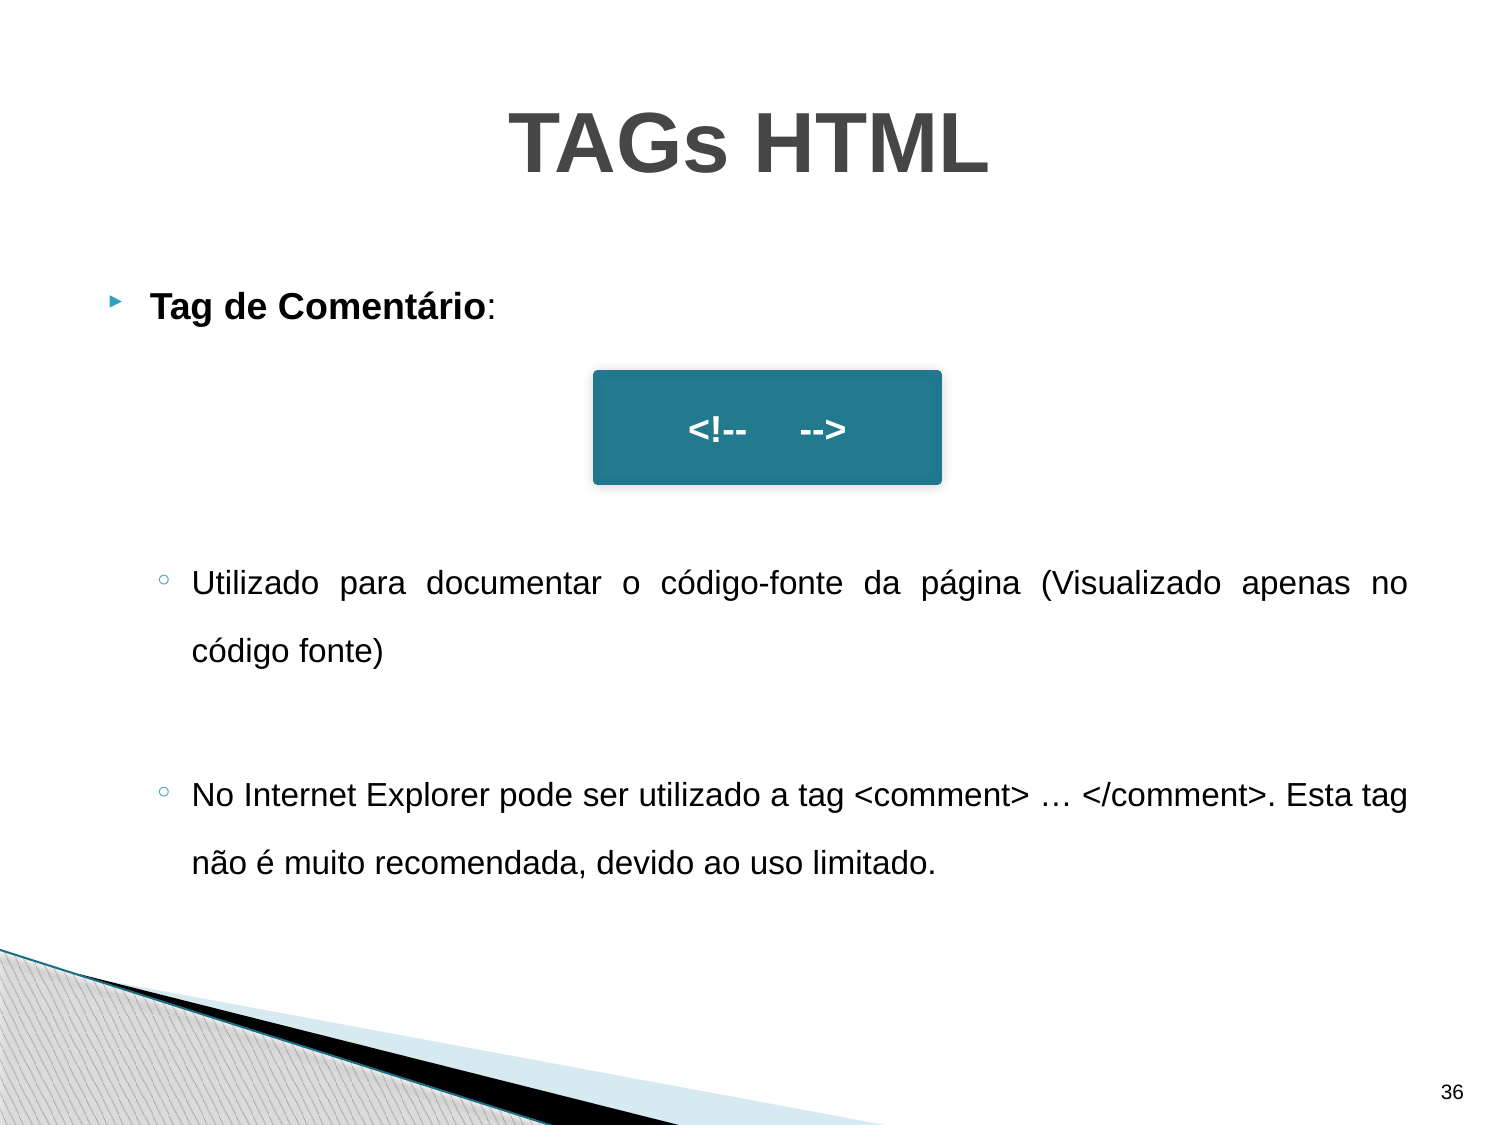

# TAGs HTML
Tag de Comentário:

Utilizado para documentar o código-fonte da página (Visualizado apenas no código fonte)

No Internet Explorer pode ser utilizado a tag <comment> … </comment>. Esta tag não é muito recomendada, devido ao uso limitado.

<!--     -->
36